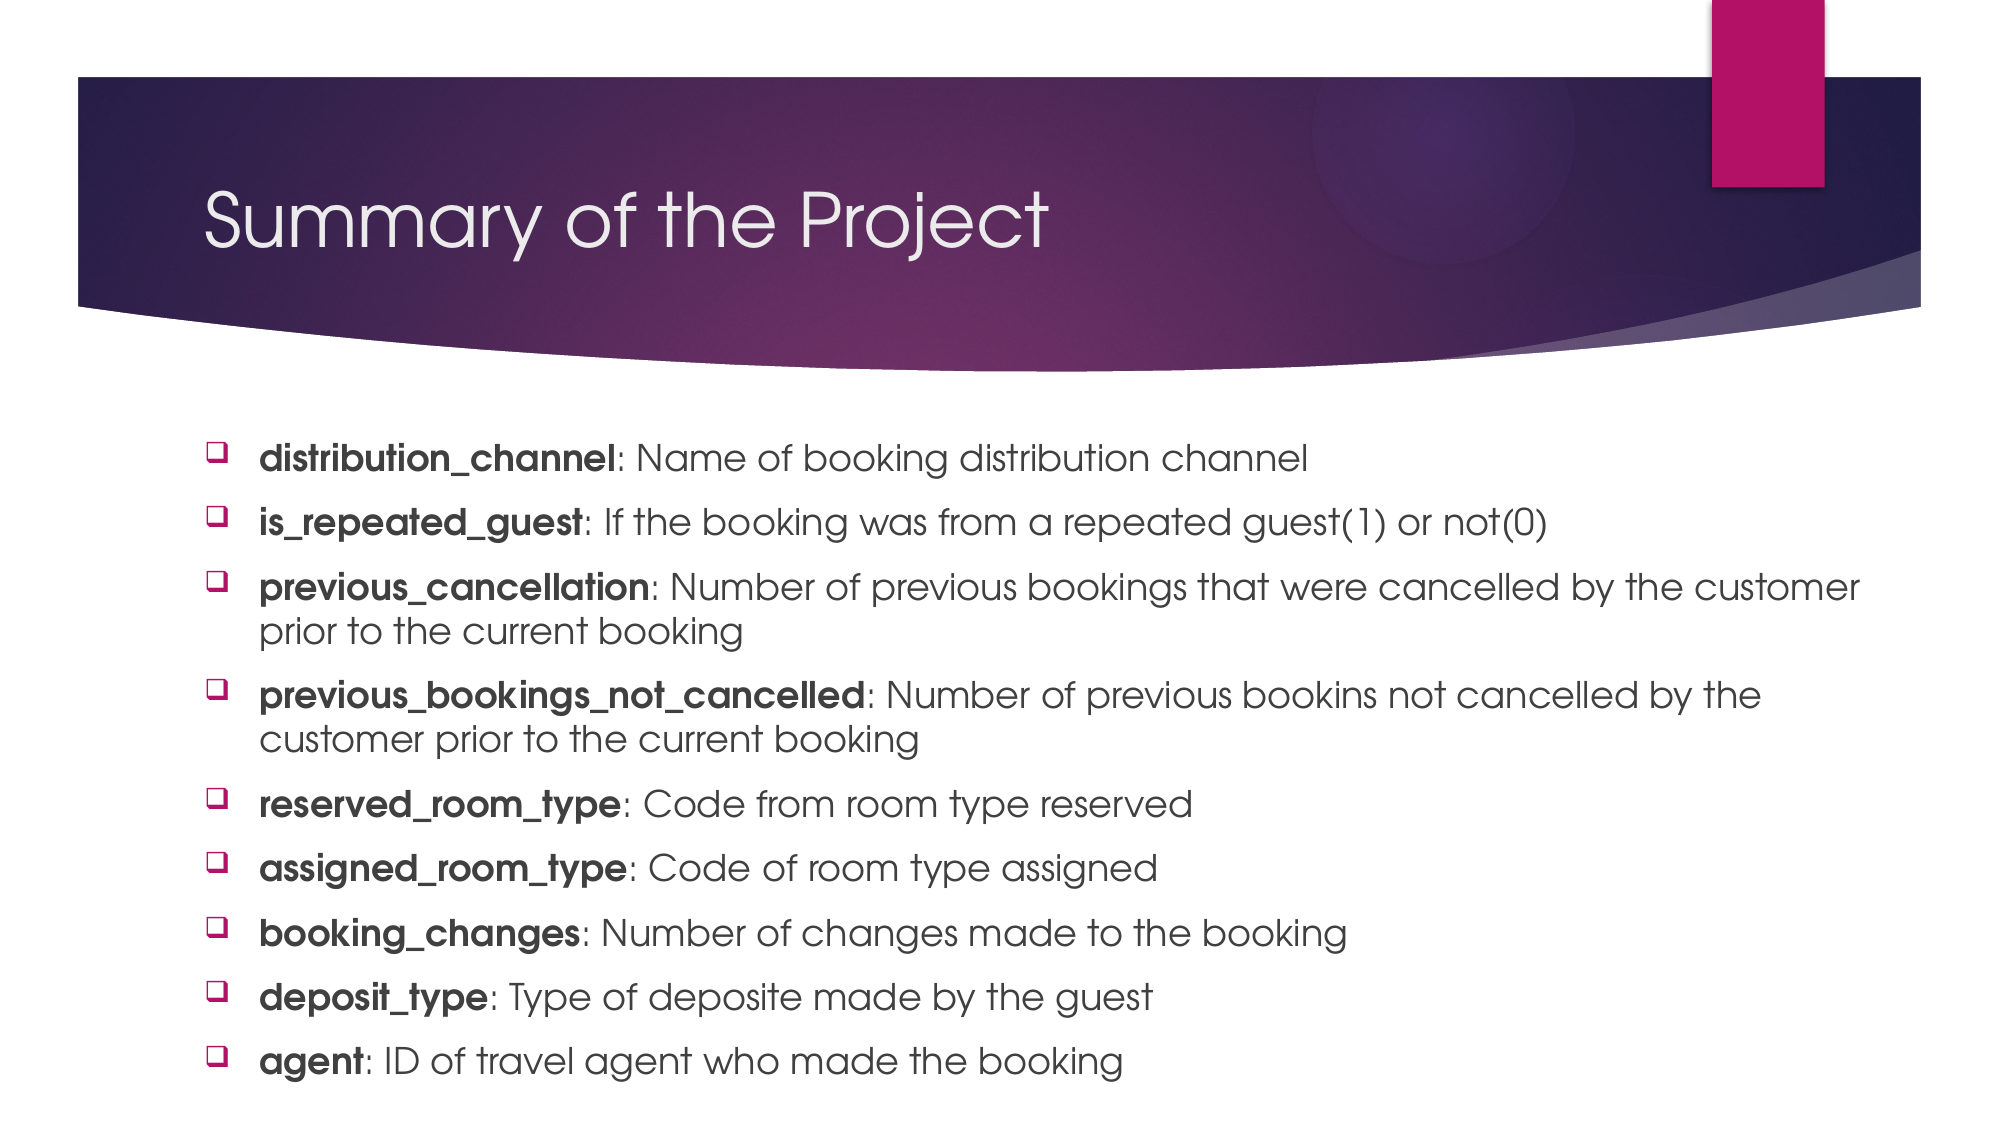

# Summary of the Project
distribution_channel: Name of booking distribution channel
is_repeated_guest: If the booking was from a repeated guest(1) or not(0)
previous_cancellation: Number of previous bookings that were cancelled by the customer prior to the current booking
previous_bookings_not_cancelled: Number of previous bookins not cancelled by the customer prior to the current booking
reserved_room_type: Code from room type reserved
assigned_room_type: Code of room type assigned
booking_changes: Number of changes made to the booking
deposit_type: Type of deposite made by the guest
agent: ID of travel agent who made the booking